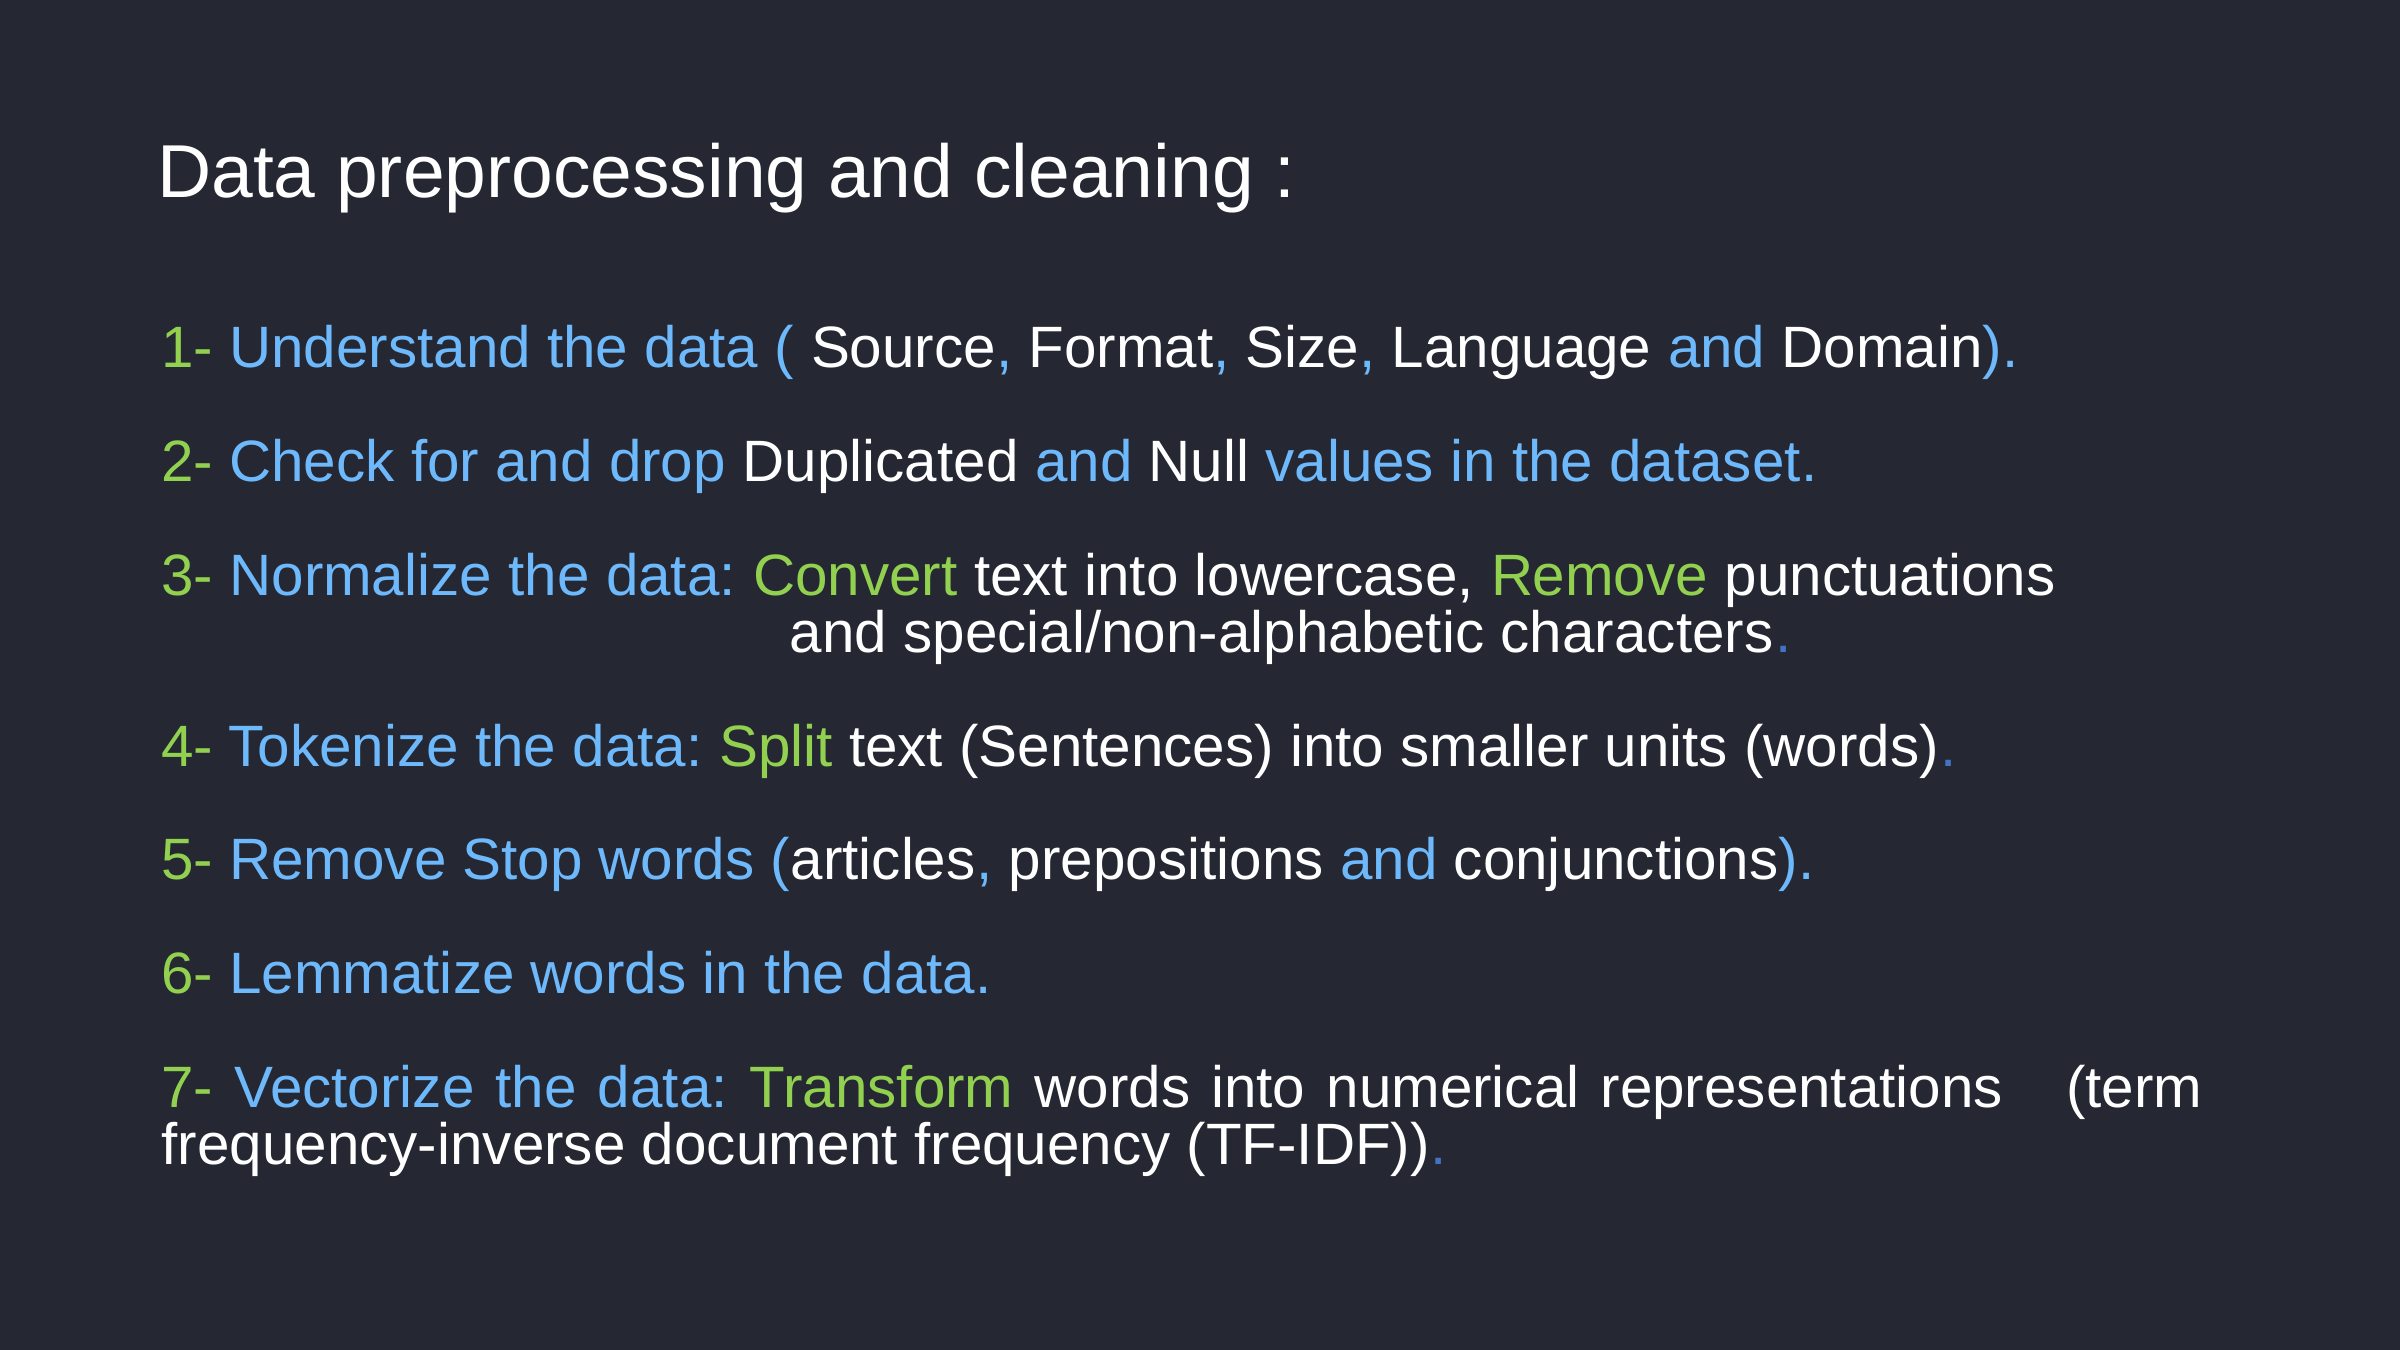

Data preprocessing and cleaning :

1- Understand the data ( Source, Format, Size, Language and Domain).

2- Check for and drop Duplicated and Null values in the dataset.

3- Normalize the data: Convert text into lowercase, Remove punctuations               			           and special/non-alphabetic characters.

4- Tokenize the data: Split text (Sentences) into smaller units (words).

5- Remove Stop words (articles, prepositions and conjunctions).

6- Lemmatize words in the data.

7- Vectorize the data: Transform words into numerical representations   (term frequency-inverse document frequency (TF-IDF)).